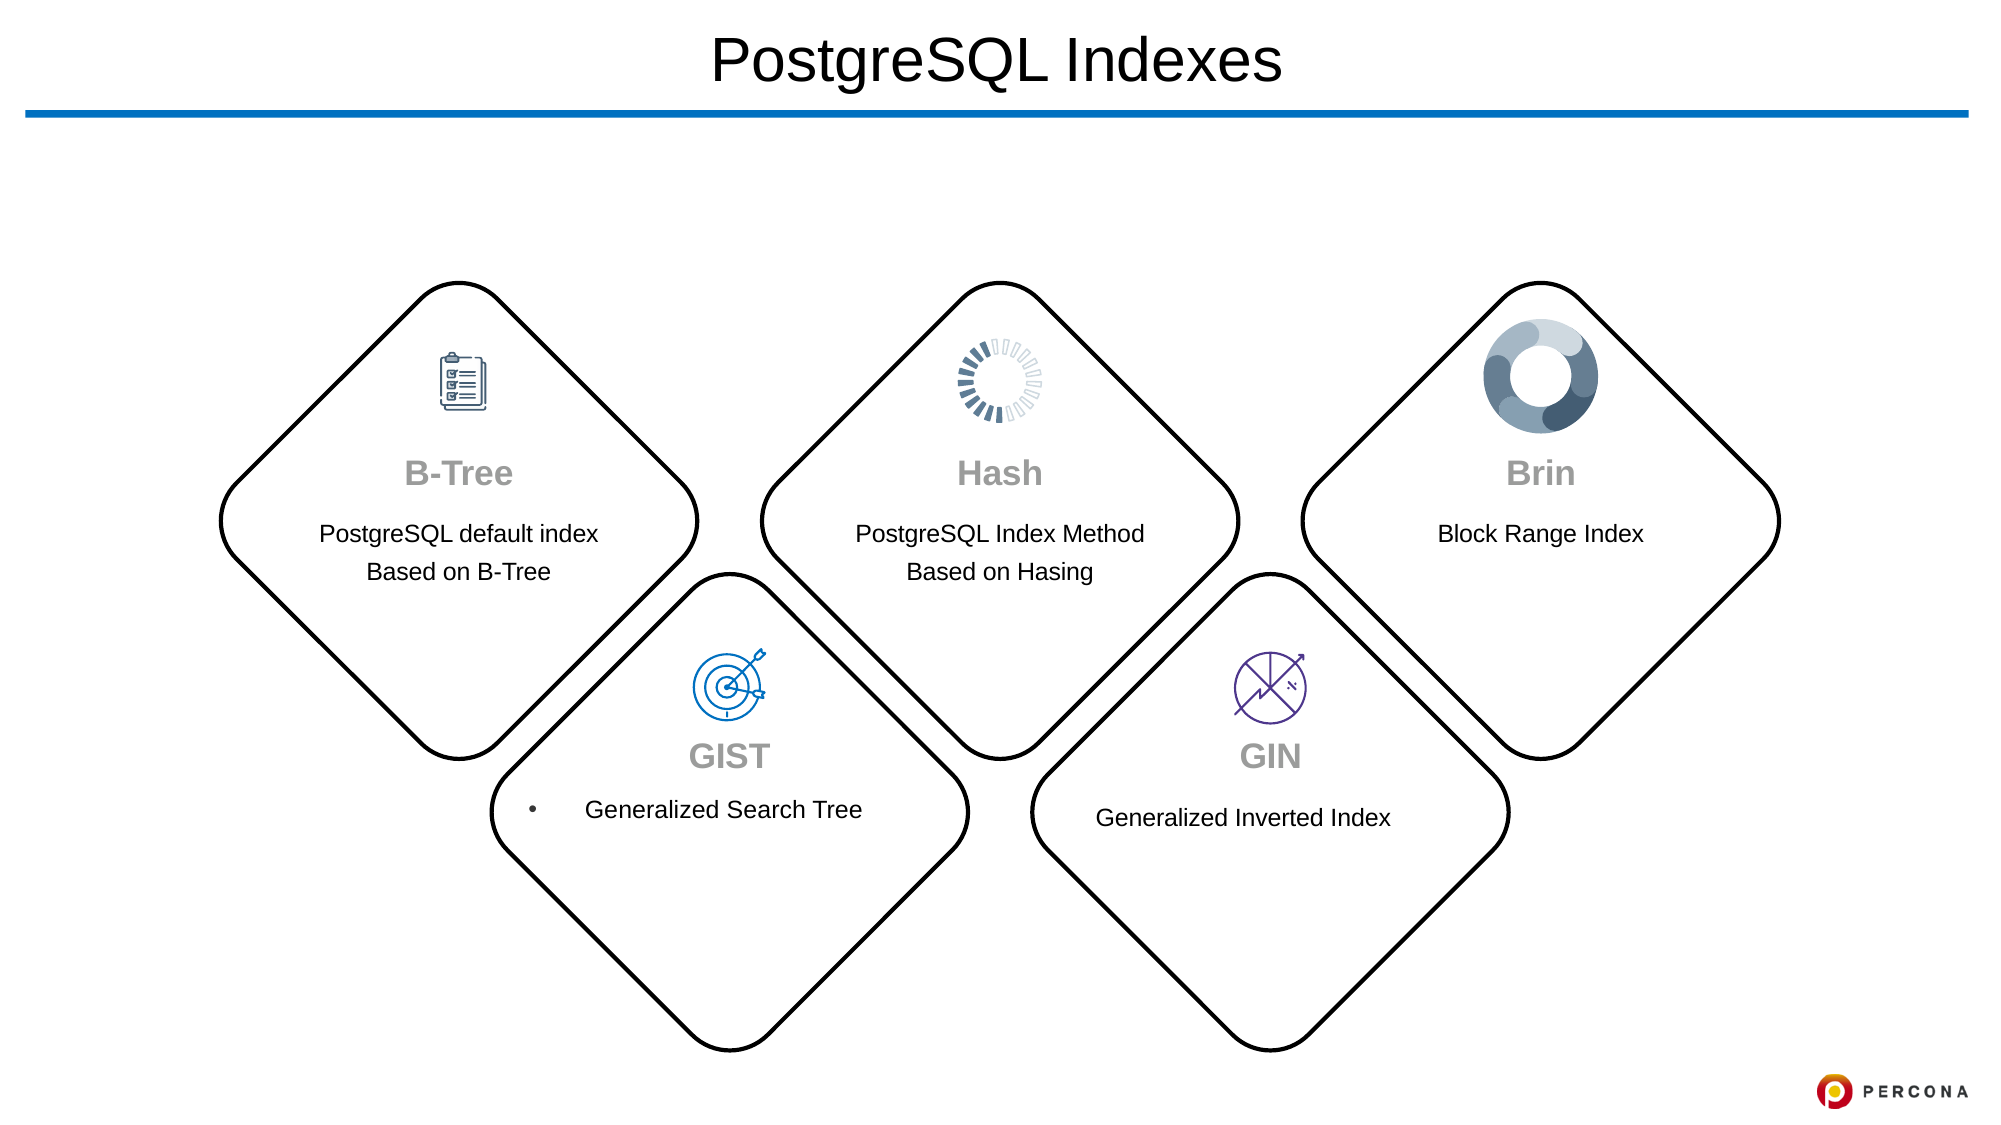

# PostgreSQL Indexes

B-Tree
Hash
Brin
PostgreSQL default index Based on B-Tree
PostgreSQL Index Method Based on Hasing
Block Range Index

GIST
GIN
Generalized Search Tree
Generalized Inverted Index